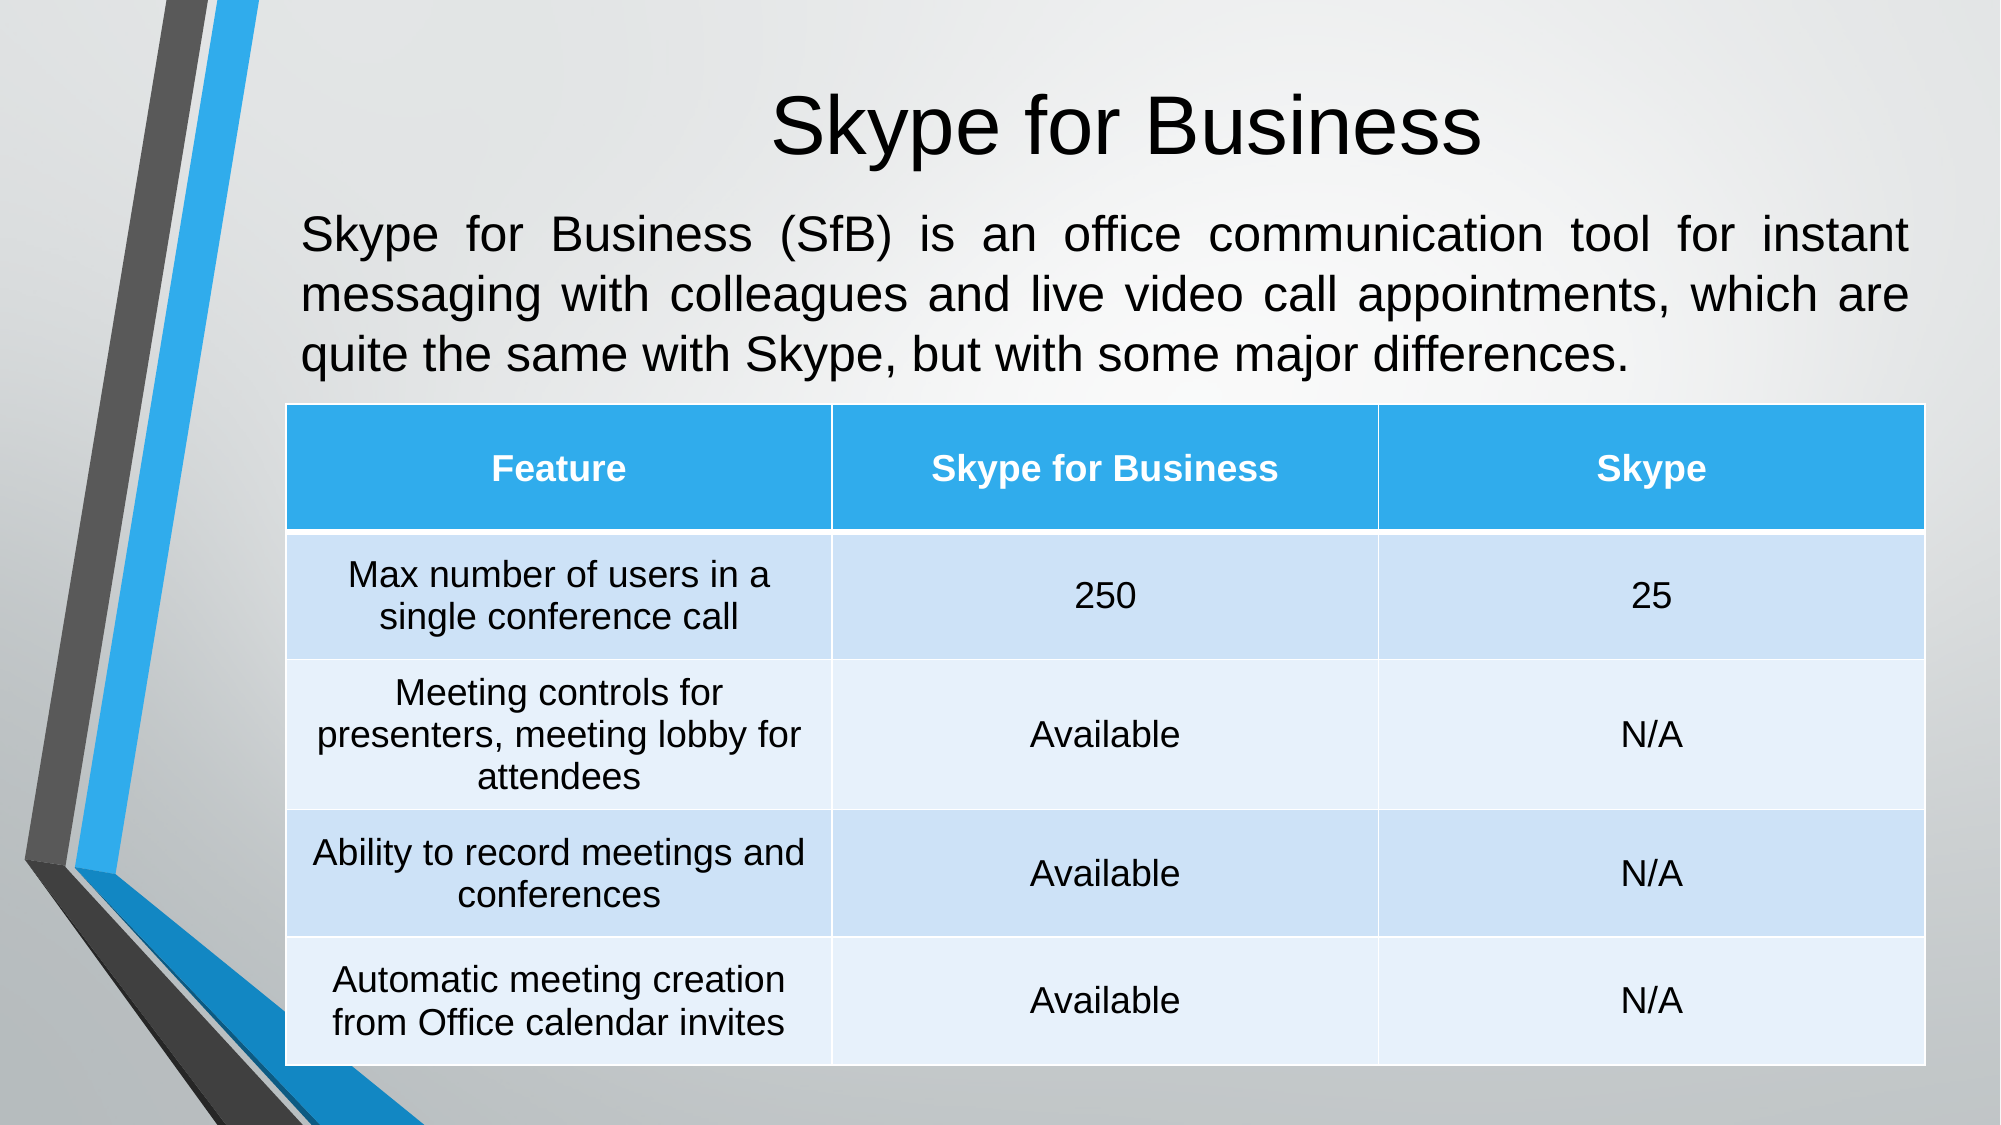

Skype for Business
Skype for Business (SfB) is an office communication tool for instant messaging with colleagues and live video call appointments, which are quite the same with Skype, but with some major differences.
| Feature | Skype for Business | Skype |
| --- | --- | --- |
| Max number of users in a single conference call | 250 | 25 |
| Meeting controls for presenters, meeting lobby for attendees | Available | N/A |
| Ability to record meetings and conferences | Available | N/A |
| Automatic meeting creation from Office calendar invites | Available | N/A |